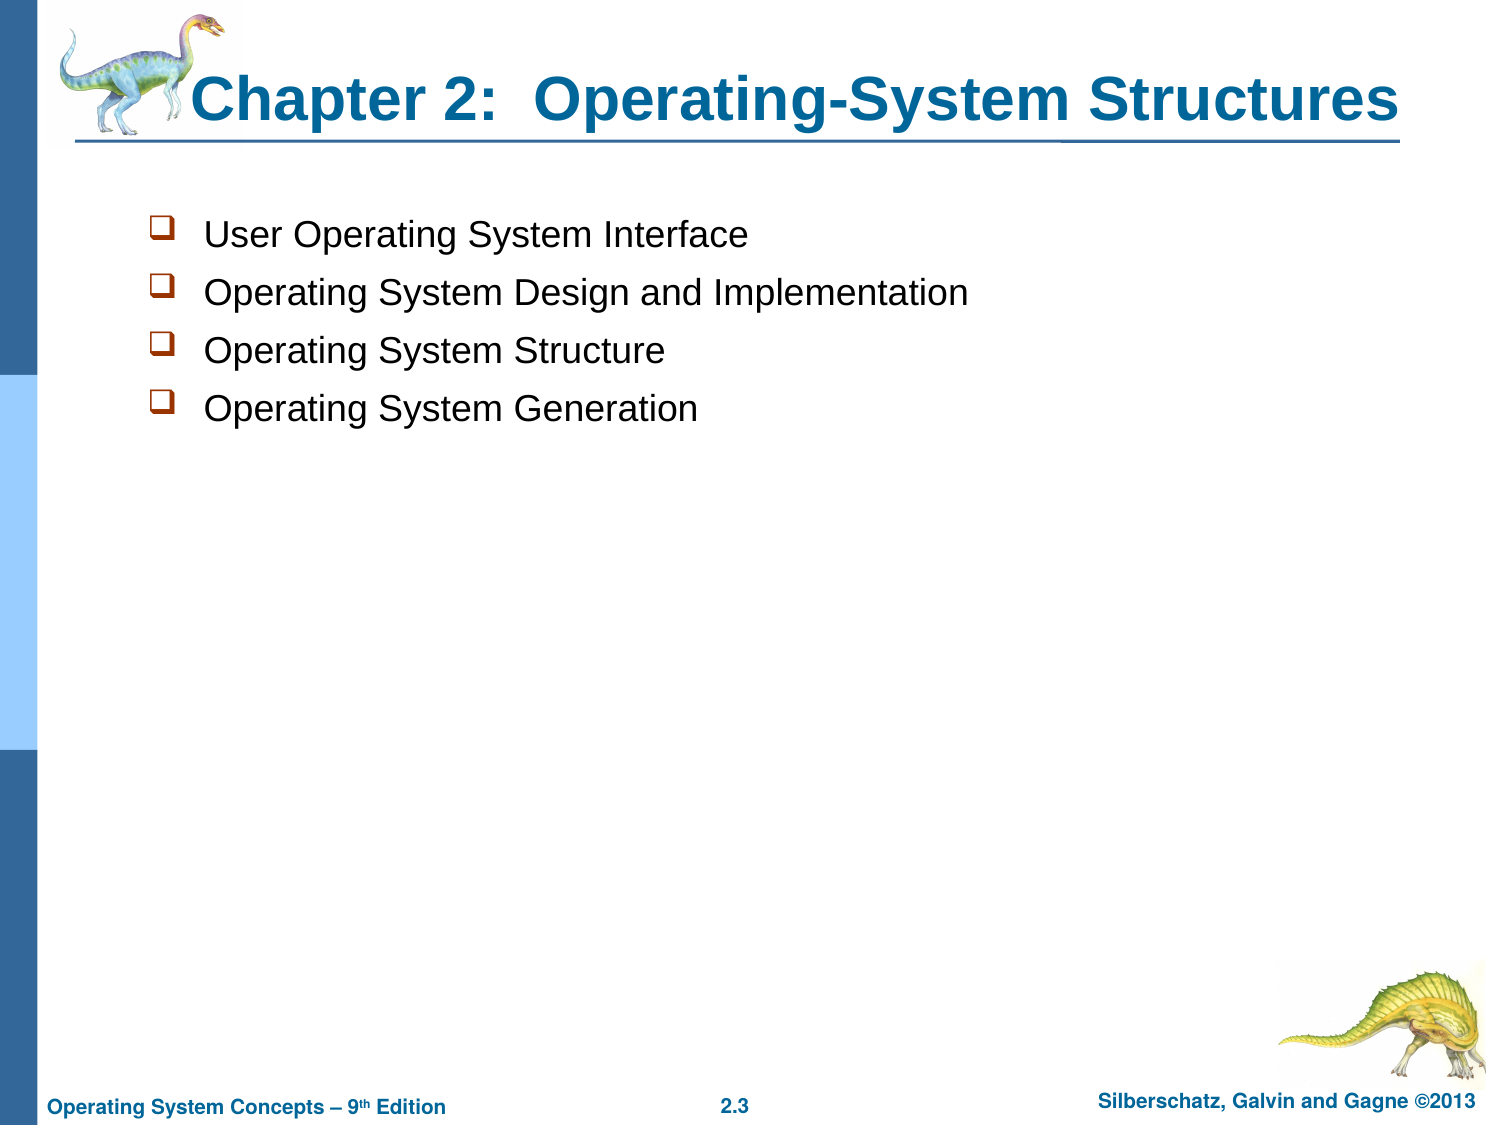

# Chapter 2:  Operating-System Structures
User Operating System Interface
Operating System Design and Implementation
Operating System Structure
Operating System Generation